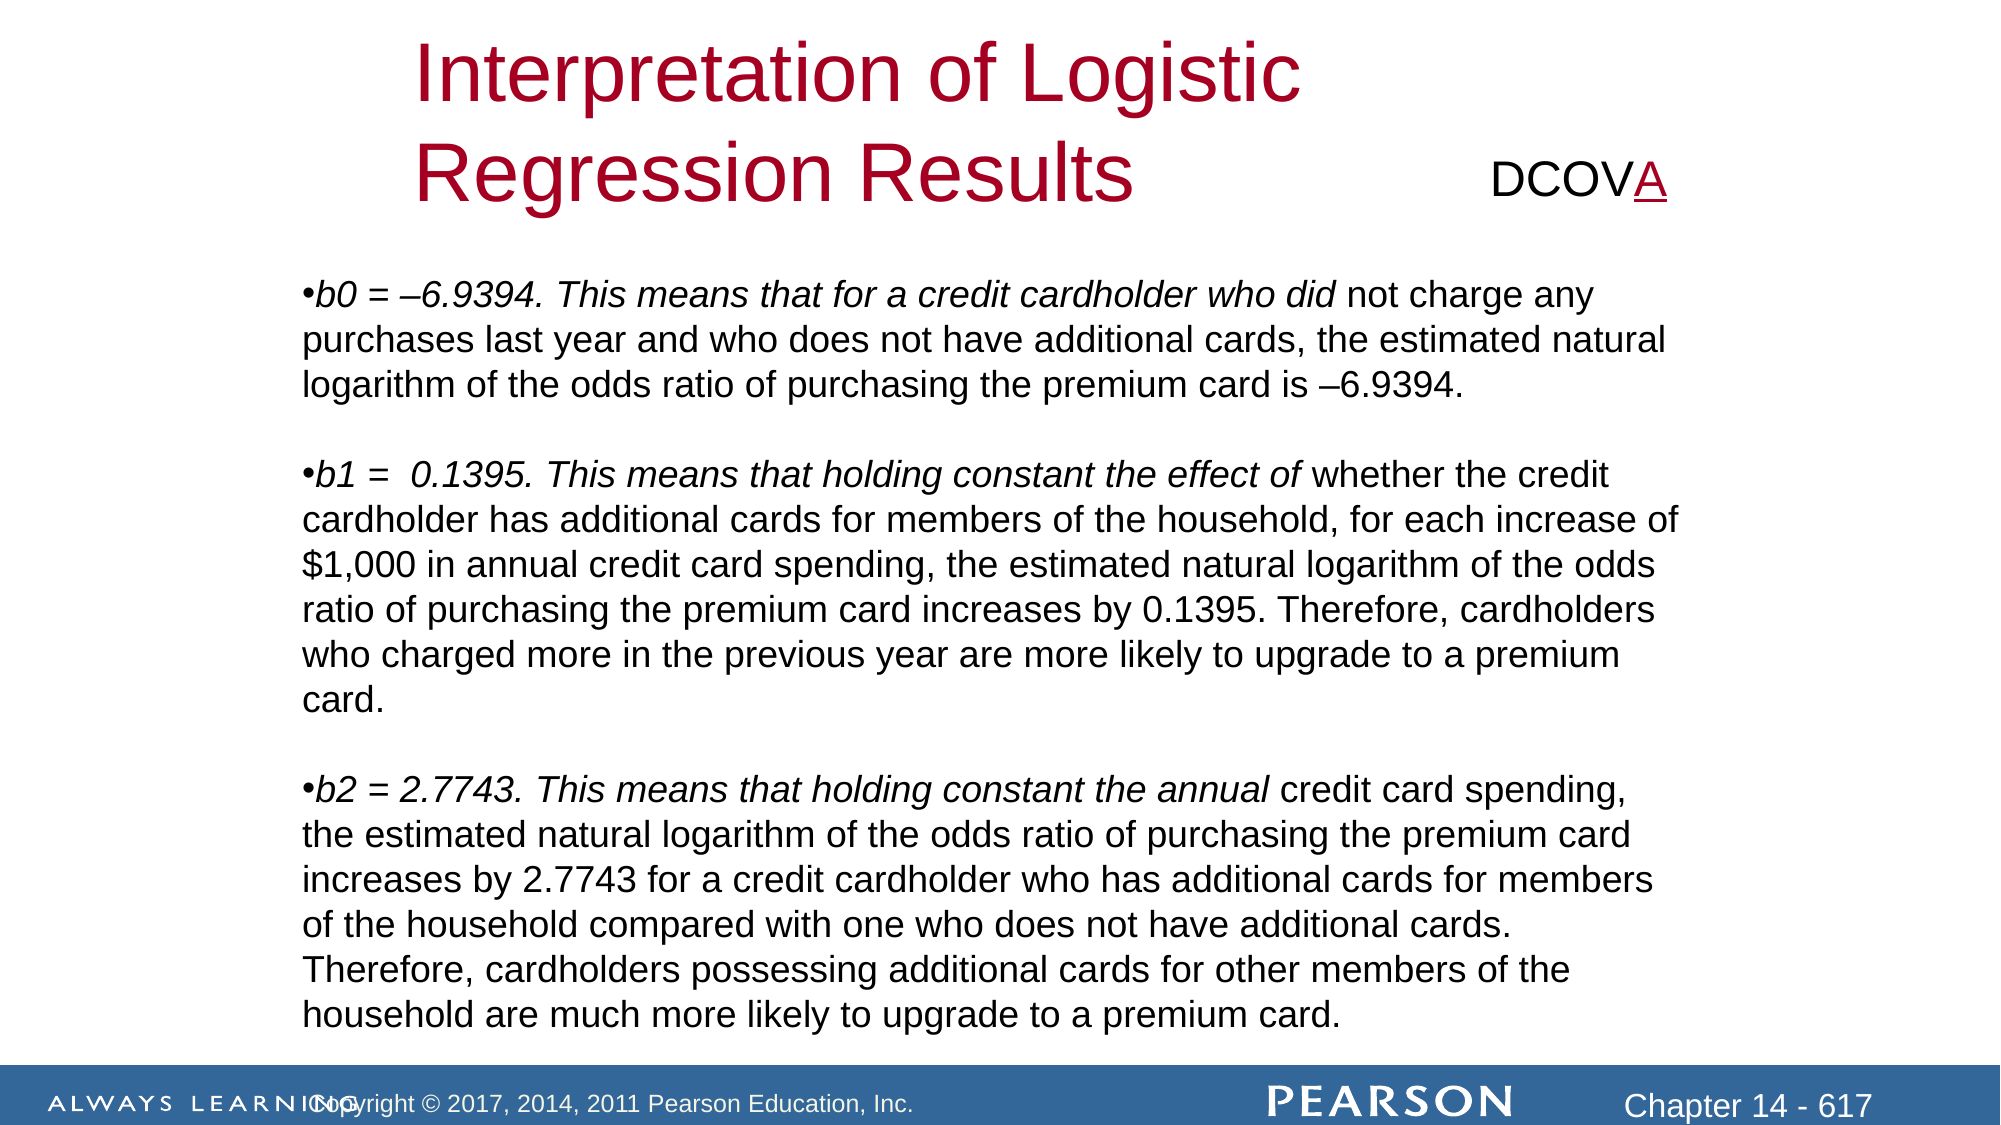

Interpretation of Logistic Regression Results
DCOVA
b0 = –6.9394. This means that for a credit cardholder who did not charge any purchases last year and who does not have additional cards, the estimated natural logarithm of the odds ratio of purchasing the premium card is –6.9394.

b1 =  0.1395. This means that holding constant the effect of whether the credit cardholder has additional cards for members of the household, for each increase of $1,000 in annual credit card spending, the estimated natural logarithm of the odds ratio of purchasing the premium card increases by 0.1395. Therefore, cardholders who charged more in the previous year are more likely to upgrade to a premium card.

b2 = 2.7743. This means that holding constant the annual credit card spending, the estimated natural logarithm of the odds ratio of purchasing the premium card increases by 2.7743 for a credit cardholder who has additional cards for members of the household compared with one who does not have additional cards. Therefore, cardholders possessing additional cards for other members of the household are much more likely to upgrade to a premium card.